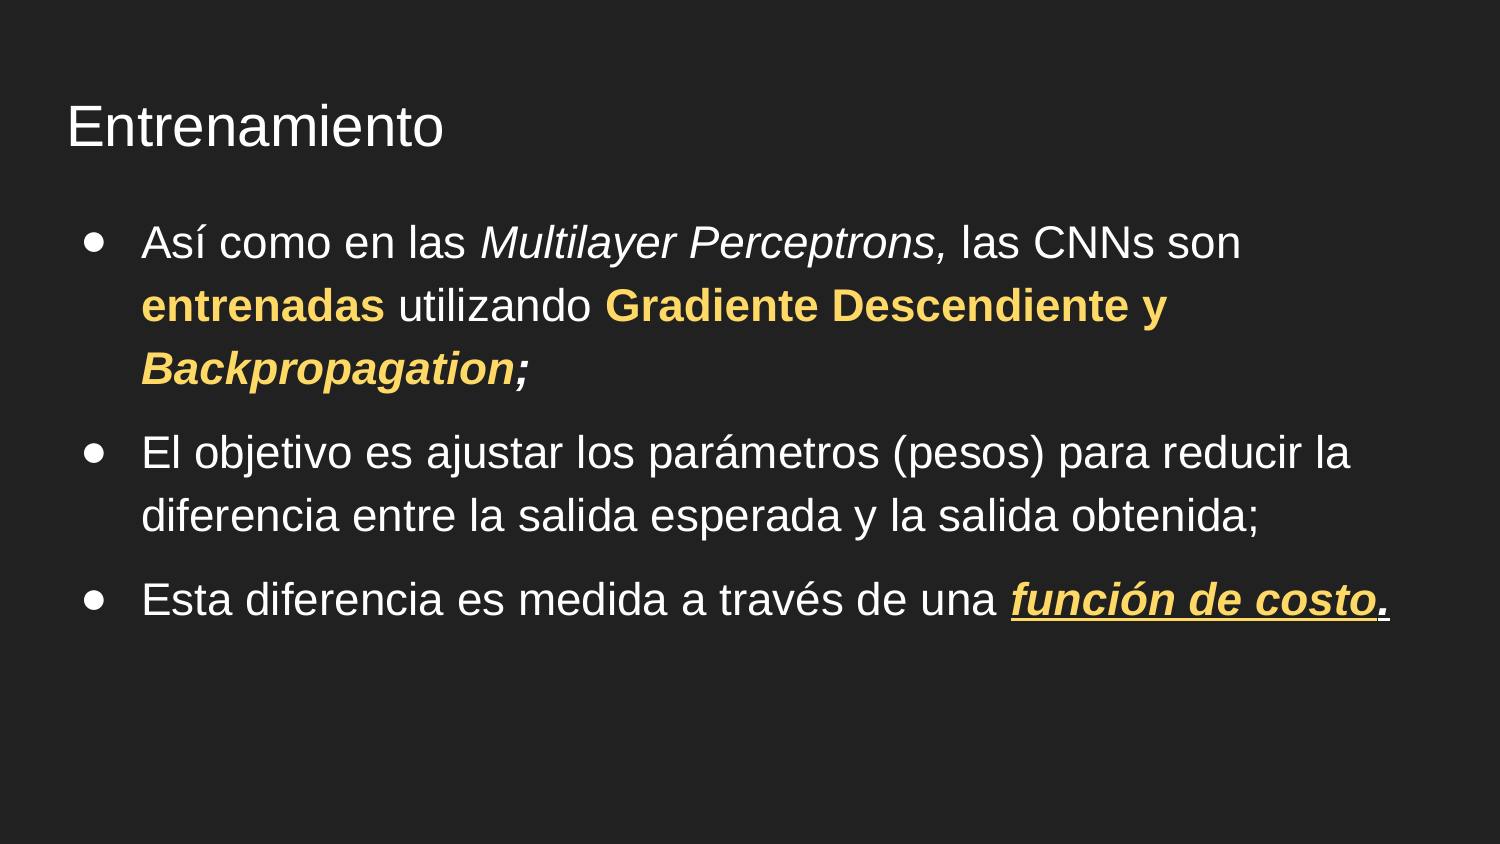

# Entrenamiento
Así como en las Multilayer Perceptrons, las CNNs son entrenadas utilizando Gradiente Descendiente y Backpropagation;
El objetivo es ajustar los parámetros (pesos) para reducir la diferencia entre la salida esperada y la salida obtenida;
Esta diferencia es medida a través de una función de costo.